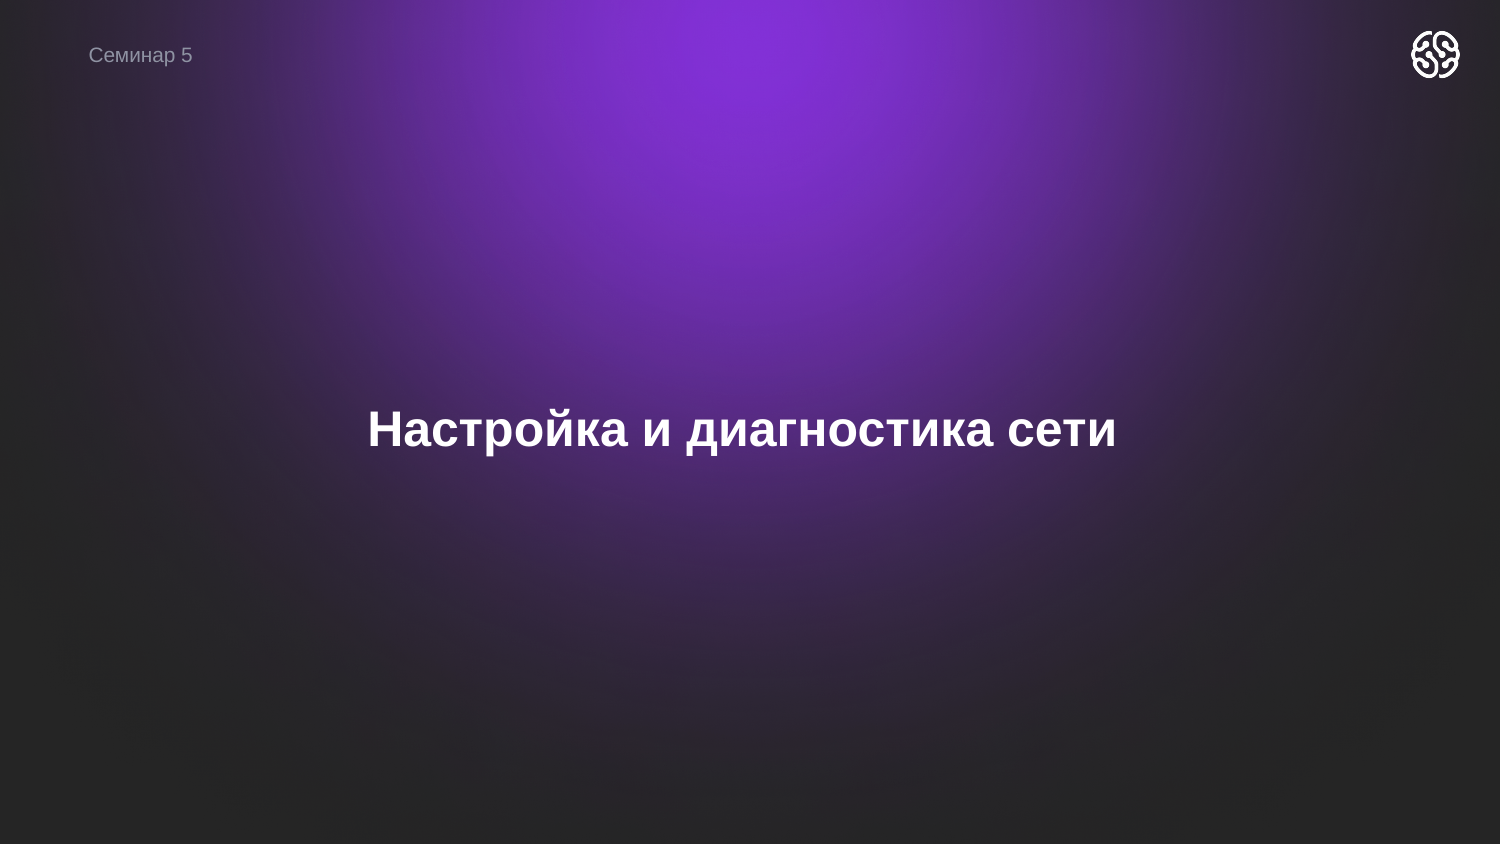

Семинар 5
# Настройка и диагностика сети